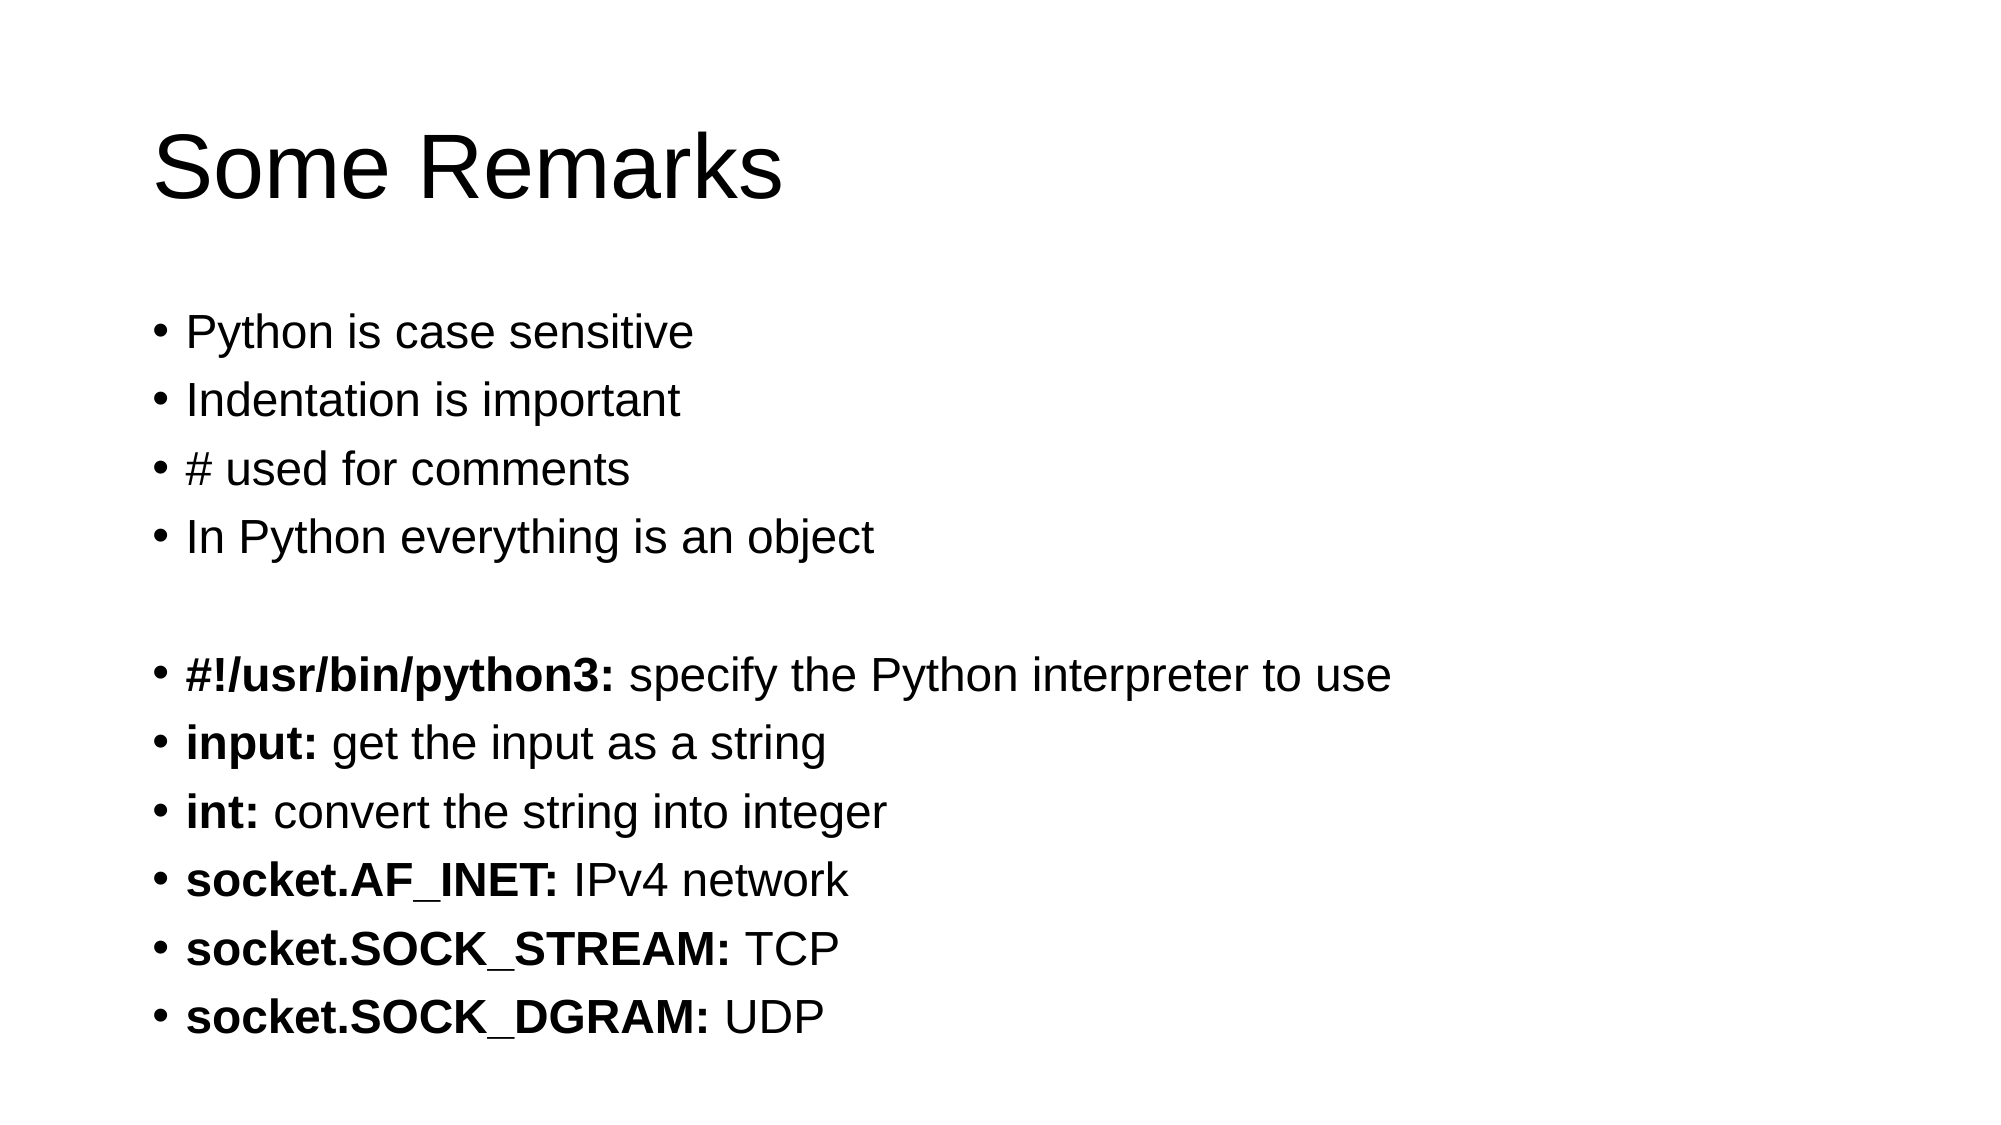

# Some Remarks
Python is case sensitive
Indentation is important
# used for comments
In Python everything is an object

#!/usr/bin/python3: specify the Python interpreter to use
input: get the input as a string
int: convert the string into integer
socket.AF_INET: IPv4 network
socket.SOCK_STREAM: TCP
socket.SOCK_DGRAM: UDP